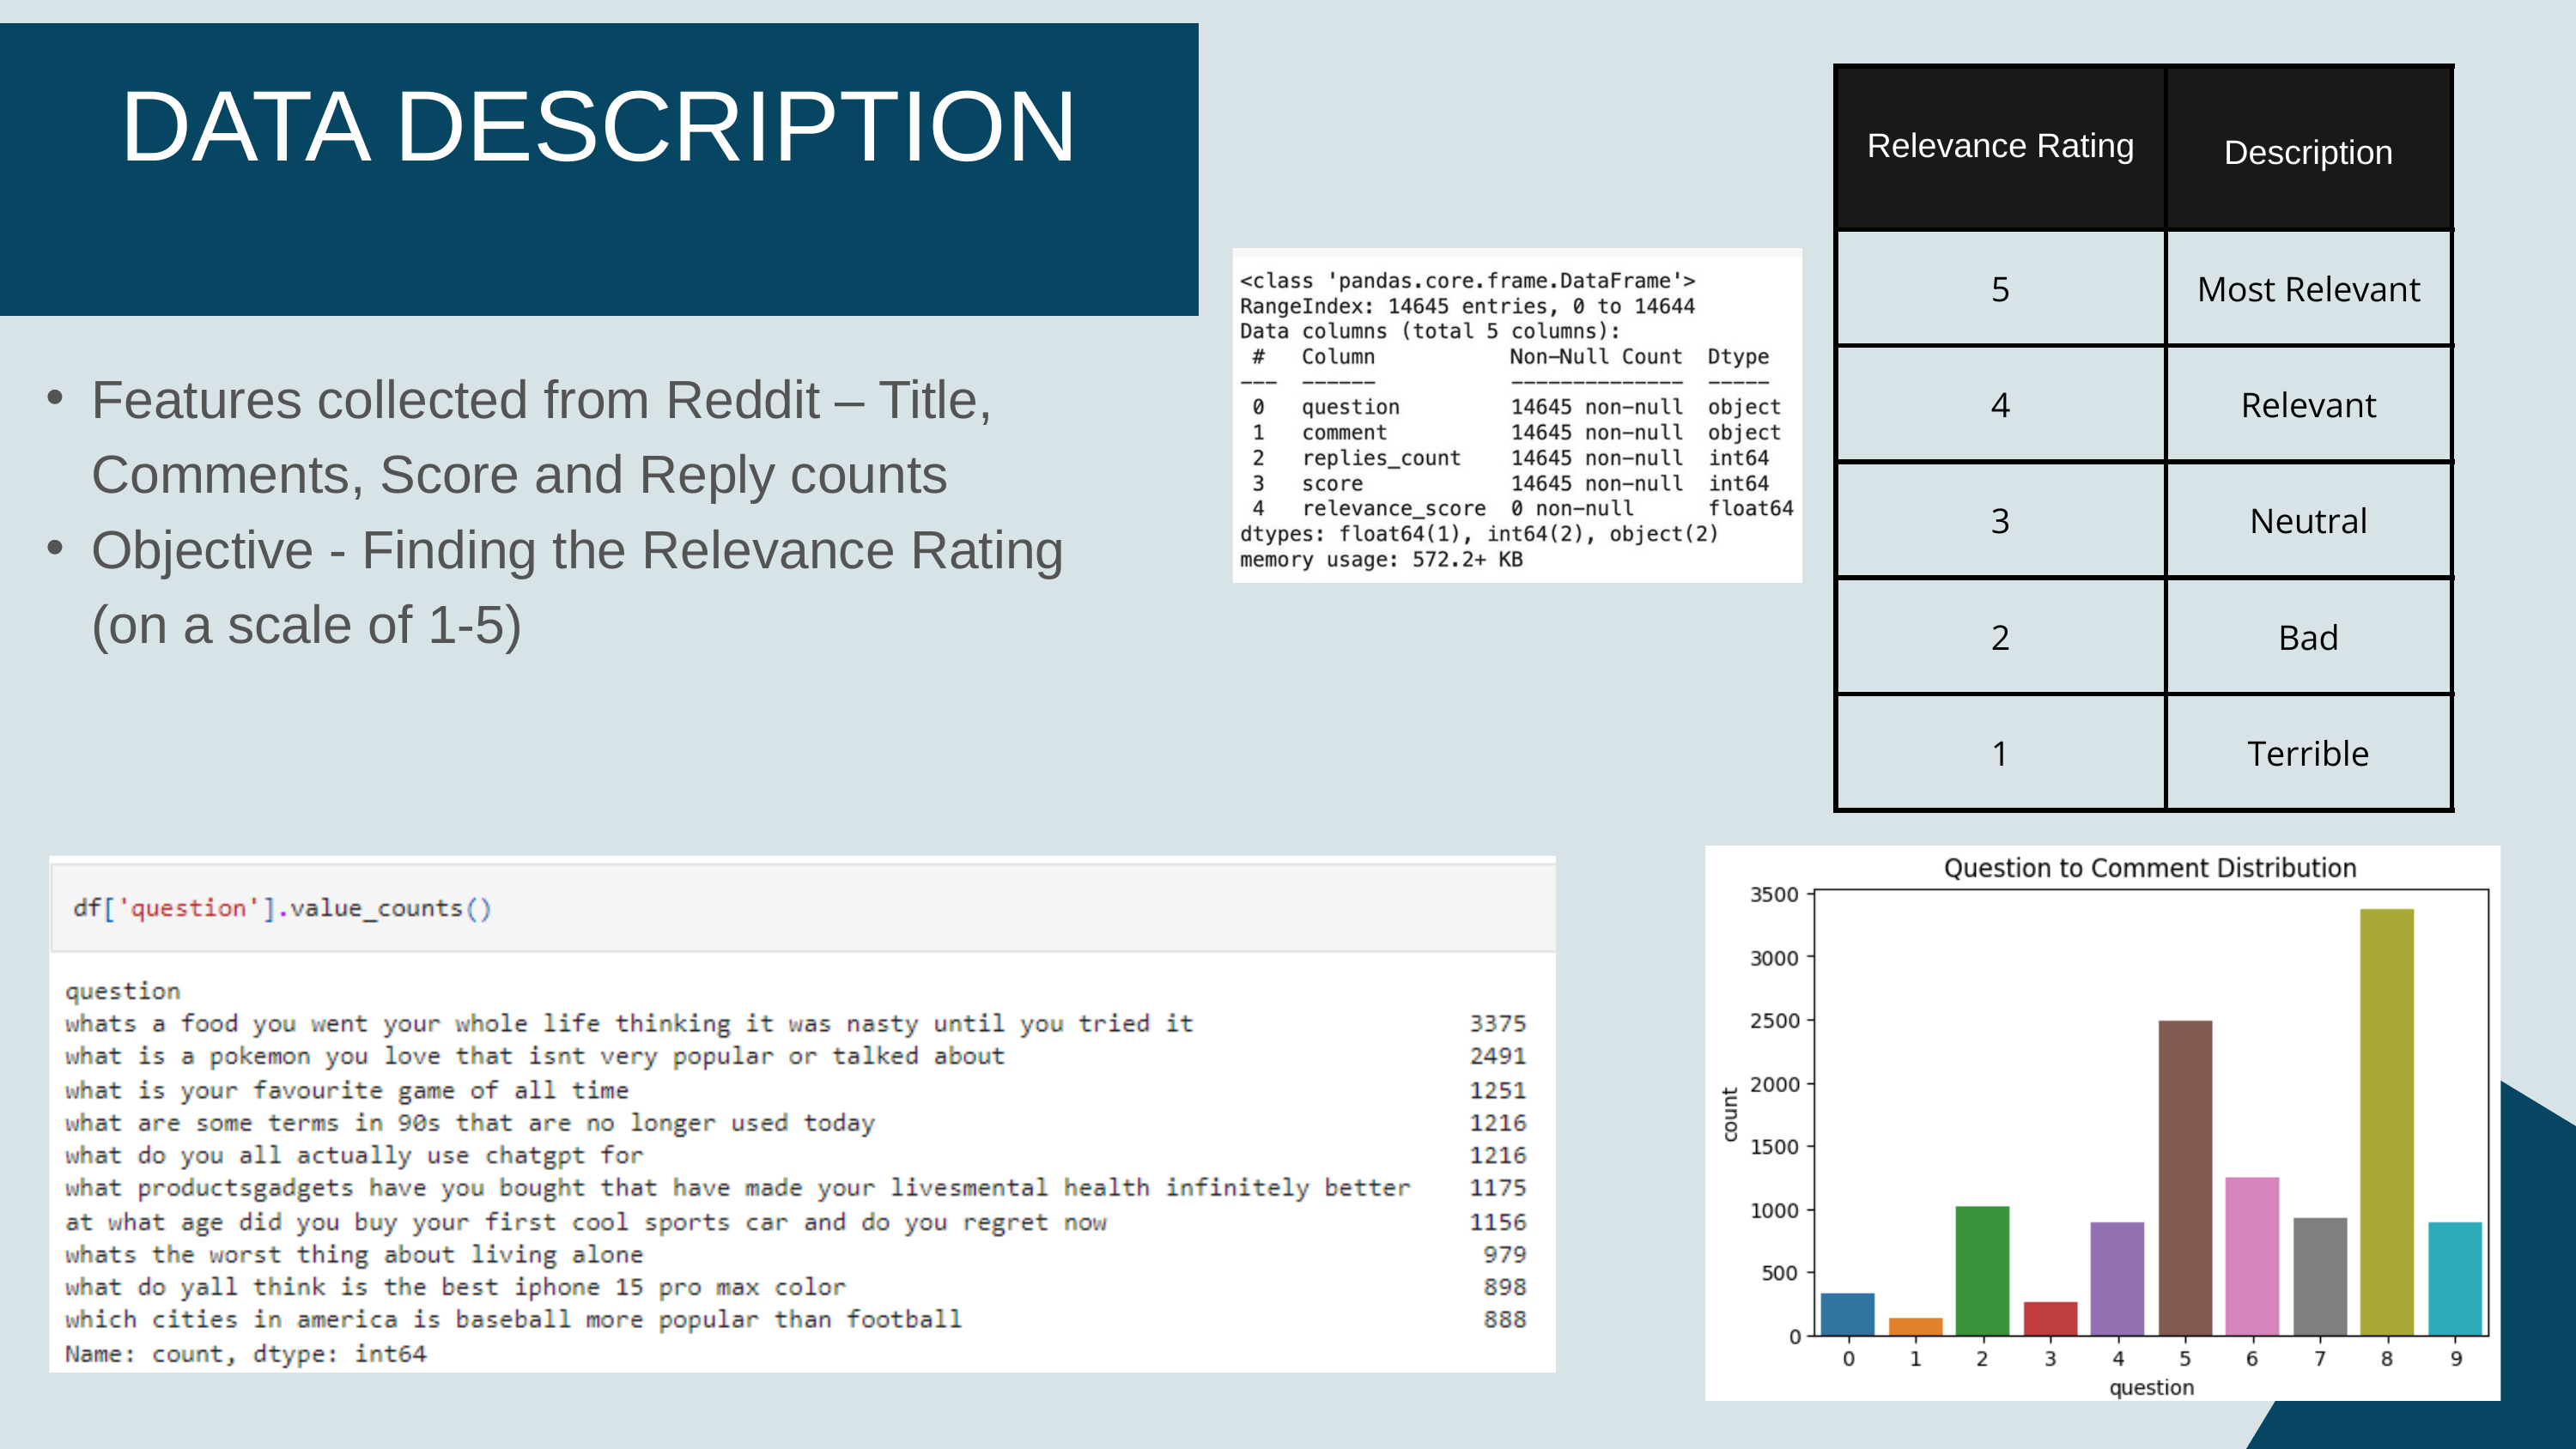

DATA DESCRIPTION
| Relevance R﻿ating | Description |
| --- | --- |
| 5 | Most Relevant |
| 4 | Relevant |
| 3 | Neutral |
| 2 | Bad |
| 1 | Terrible |

Features collected from Reddit – Title, Comments, Score and Reply counts
Objective - Finding the Relevance Rating (on a scale of 1-5)